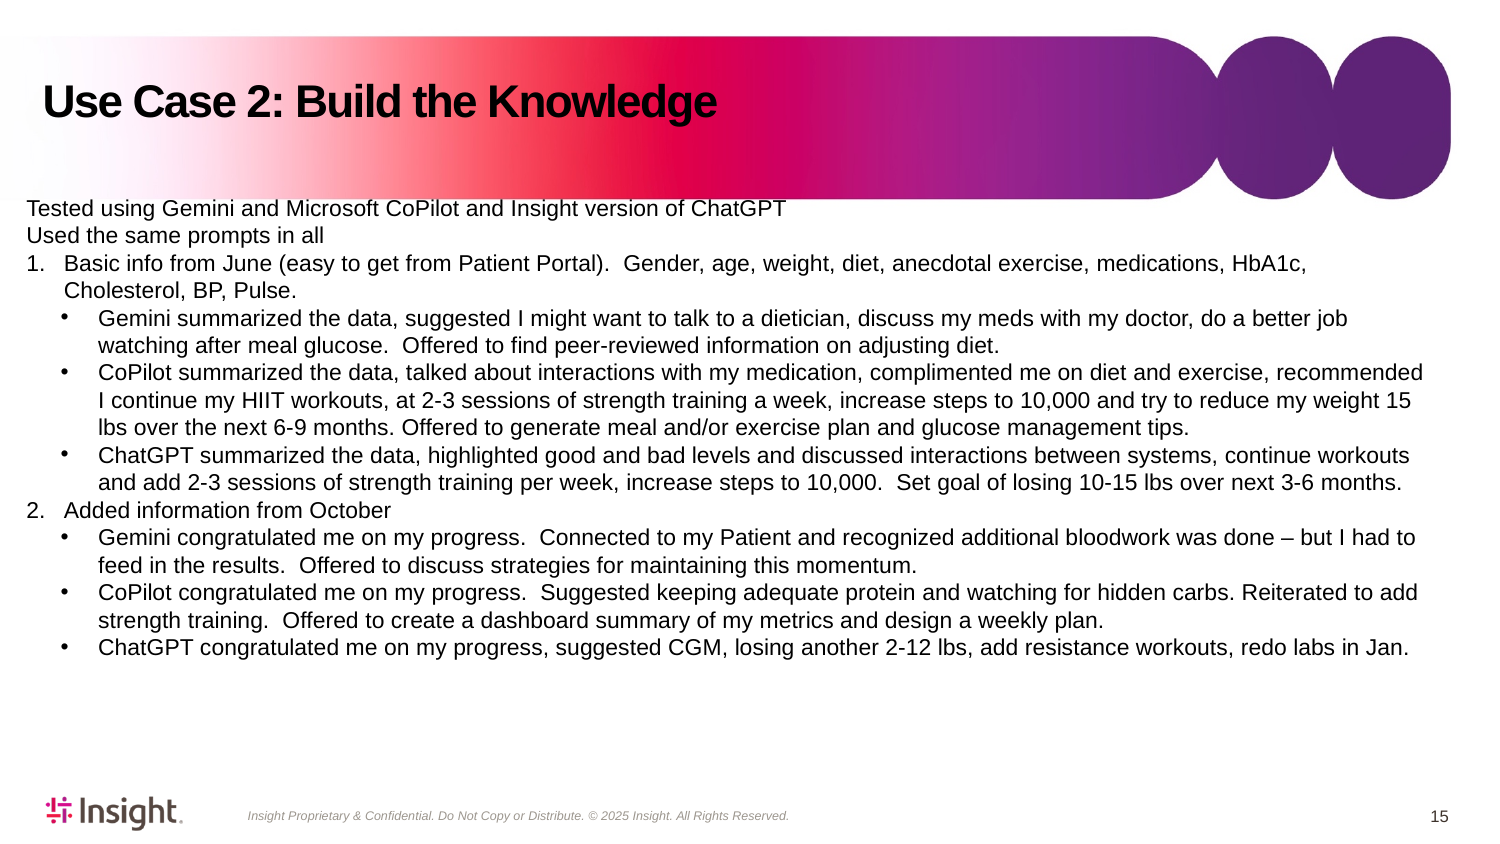

# Use Case 2: Build the Knowledge
Tested using Gemini and Microsoft CoPilot and Insight version of ChatGPT
Used the same prompts in all
Basic info from June (easy to get from Patient Portal).  Gender, age, weight, diet, anecdotal exercise, medications, HbA1c, Cholesterol, BP, Pulse.
Gemini summarized the data, suggested I might want to talk to a dietician, discuss my meds with my doctor, do a better job watching after meal glucose.  Offered to find peer-reviewed information on adjusting diet.
CoPilot summarized the data, talked about interactions with my medication, complimented me on diet and exercise, recommended I continue my HIIT workouts, at 2-3 sessions of strength training a week, increase steps to 10,000 and try to reduce my weight 15 lbs over the next 6-9 months. Offered to generate meal and/or exercise plan and glucose management tips.
ChatGPT summarized the data, highlighted good and bad levels and discussed interactions between systems, continue workouts and add 2-3 sessions of strength training per week, increase steps to 10,000.  Set goal of losing 10-15 lbs over next 3-6 months.
Added information from October
Gemini congratulated me on my progress.  Connected to my Patient and recognized additional bloodwork was done – but I had to feed in the results.  Offered to discuss strategies for maintaining this momentum.
CoPilot congratulated me on my progress.  Suggested keeping adequate protein and watching for hidden carbs. Reiterated to add strength training.  Offered to create a dashboard summary of my metrics and design a weekly plan.
ChatGPT congratulated me on my progress, suggested CGM, losing another 2-12 lbs, add resistance workouts, redo labs in Jan.
15